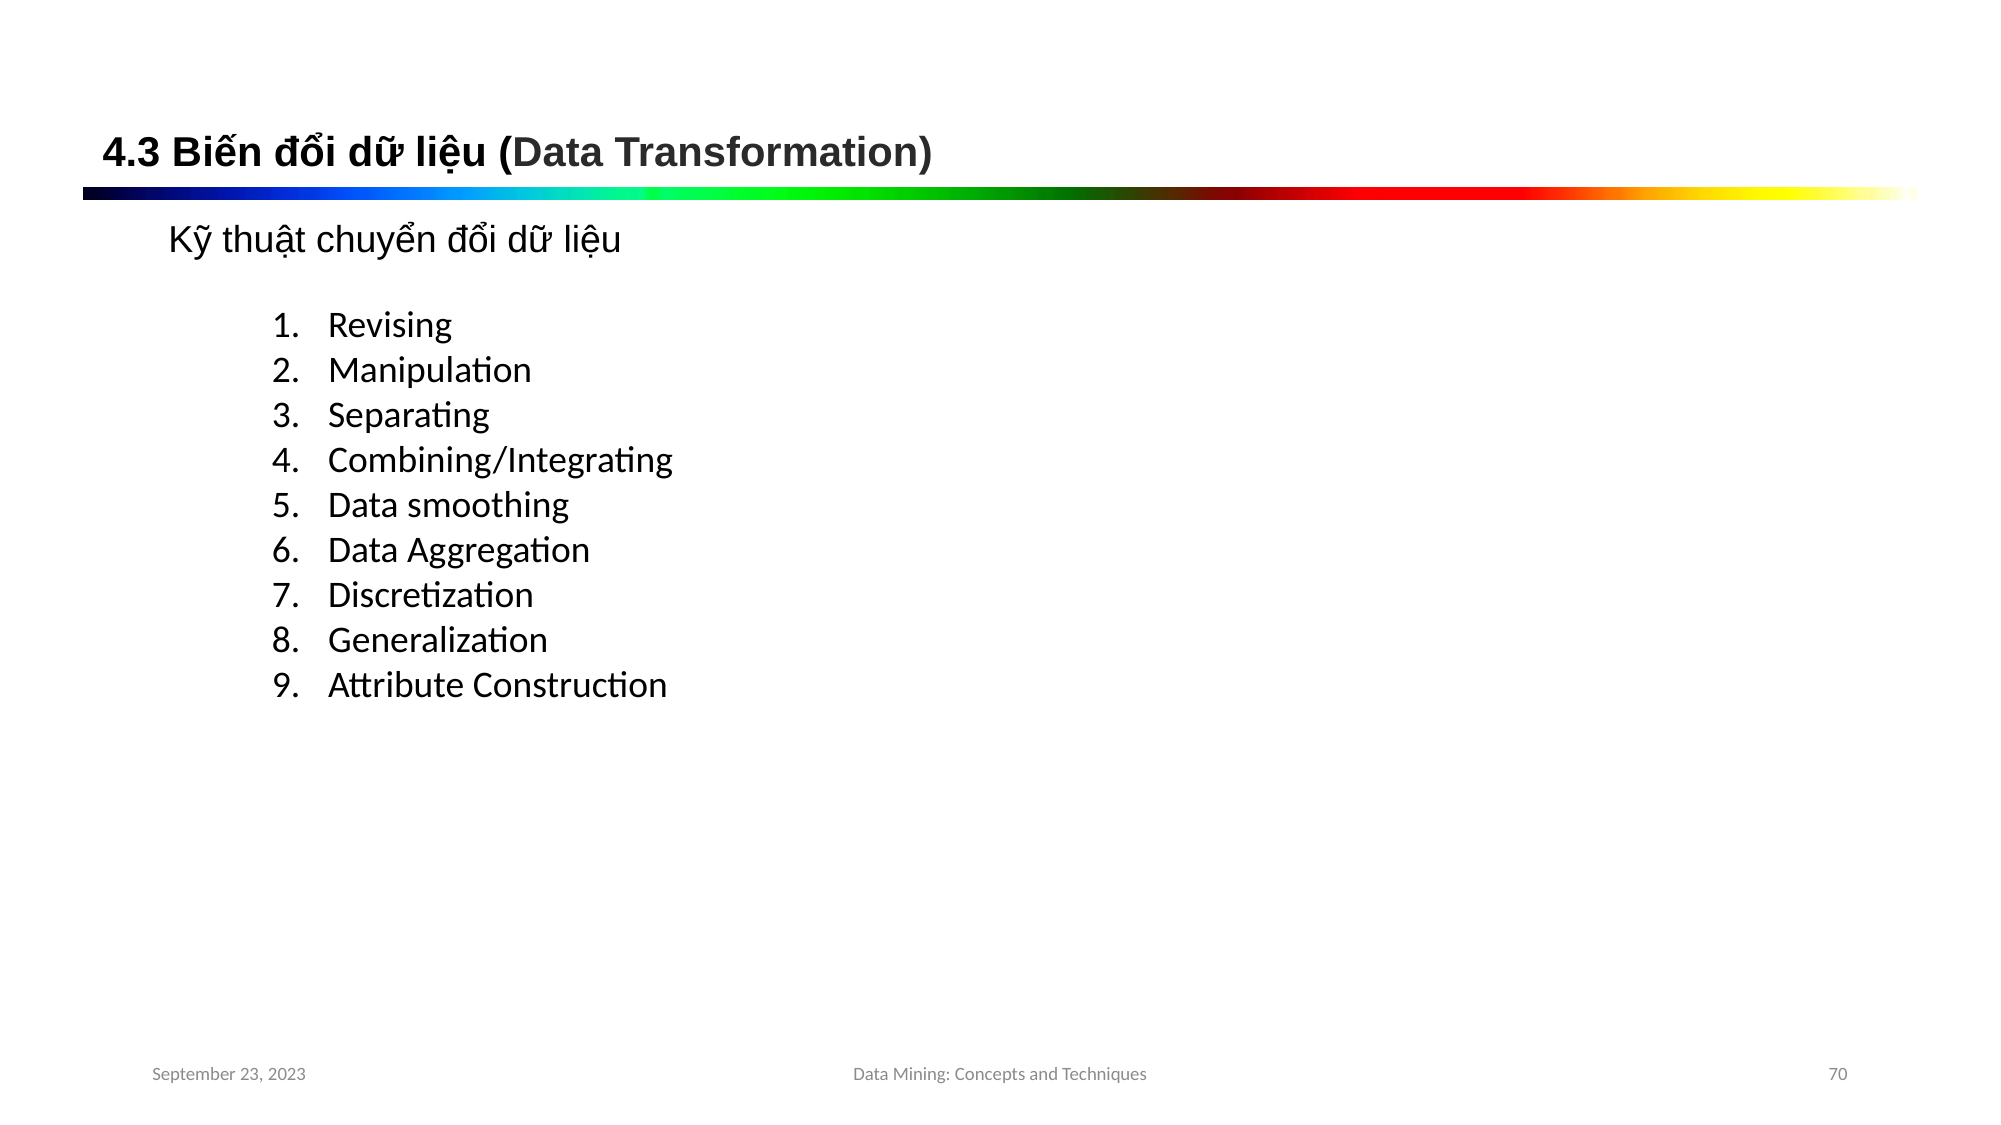

4.3 Biến đổi dữ liệu (Data Transformation)
Kỹ thuật chuyển đổi dữ liệu
Revising
Manipulation
Separating
Combining/Integrating
Data smoothing
Data Aggregation
Discretization
Generalization
Attribute Construction
September 23, 2023
Data Mining: Concepts and Techniques
70